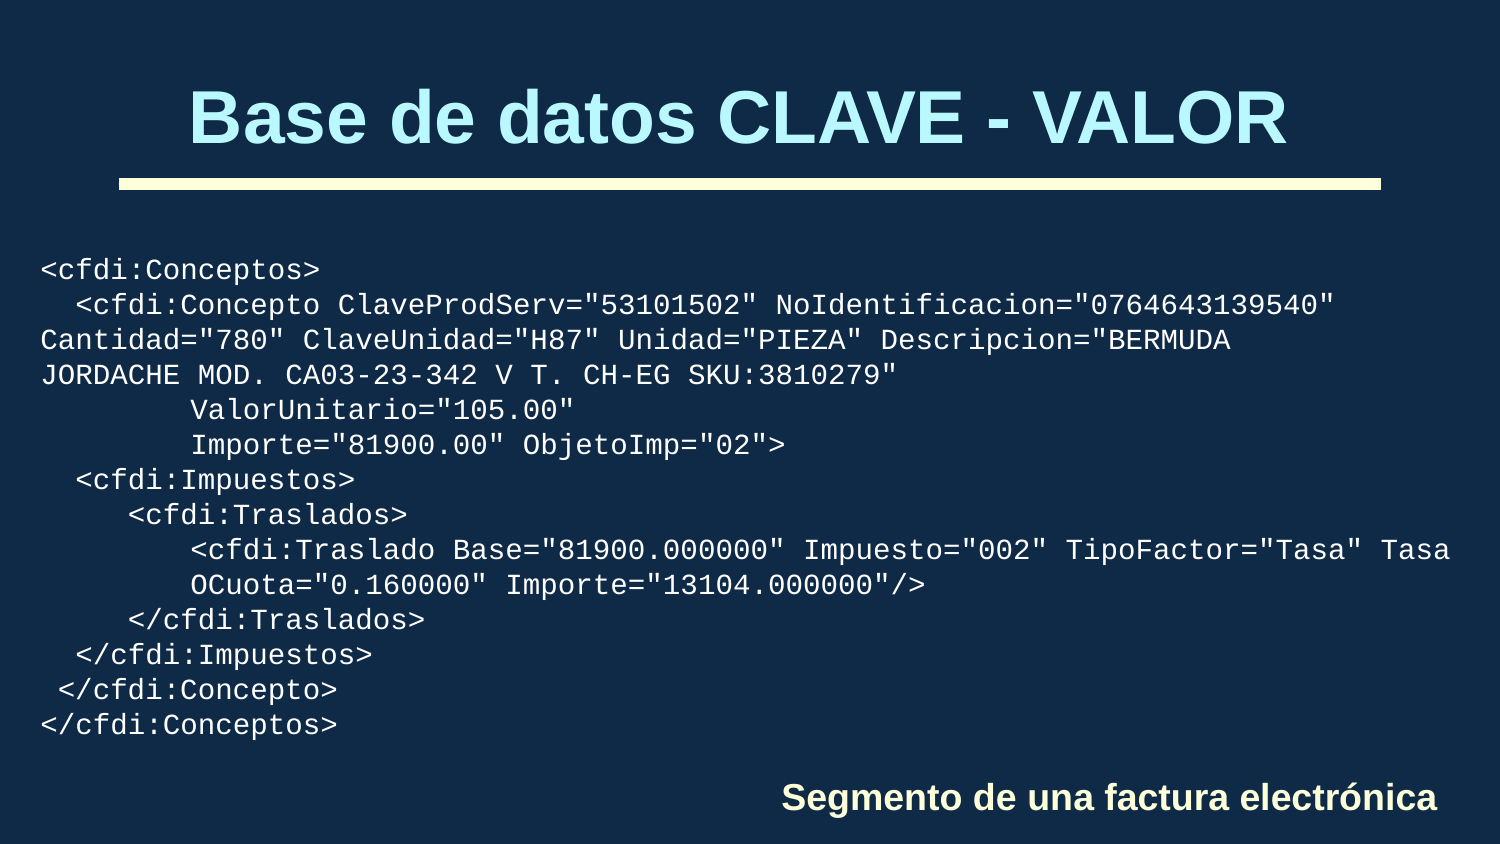

# Base de datos CLAVE - VALOR
<cfdi:Conceptos>
  <cfdi:Concepto ClaveProdServ="53101502" NoIdentificacion="0764643139540" 	Cantidad="780" ClaveUnidad="H87" Unidad="PIEZA" Descripcion="BERMUDA 	JORDACHE MOD. CA03-23-342 V T. CH-EG SKU:3810279"
	ValorUnitario="105.00"
	Importe="81900.00" ObjetoImp="02">
  <cfdi:Impuestos>
     <cfdi:Traslados>
	<cfdi:Traslado Base="81900.000000" Impuesto="002" TipoFactor="Tasa" Tasa	OCuota="0.160000" Importe="13104.000000"/>
     </cfdi:Traslados>
  </cfdi:Impuestos>
 </cfdi:Concepto>
</cfdi:Conceptos>
Segmento de una factura electrónica